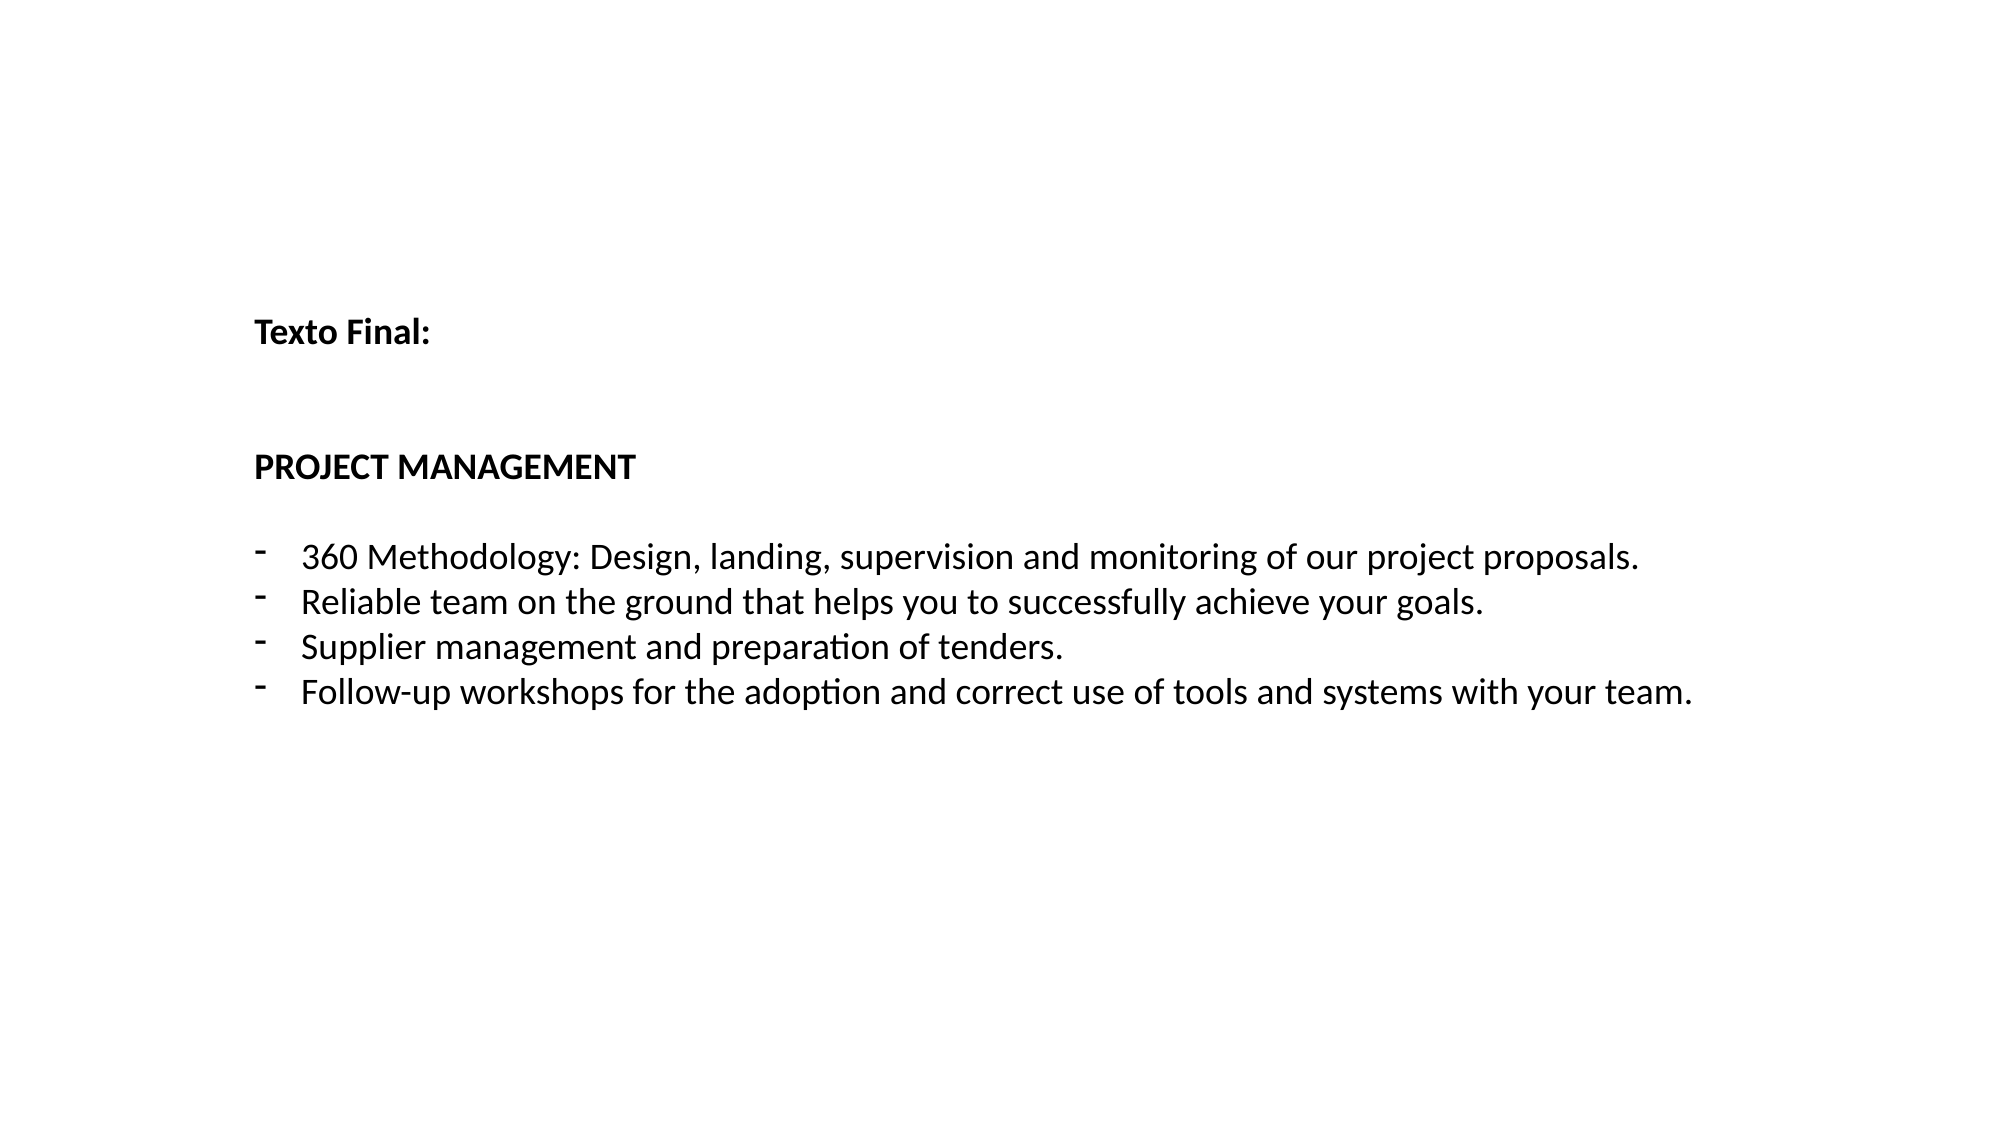

Texto Final:

PROJECT MANAGEMENT

360 Methodology: Design, landing, supervision and monitoring of our project proposals.
Reliable team on the ground that helps you to successfully achieve your goals.
Supplier management and preparation of tenders.
Follow-up workshops for the adoption and correct use of tools and systems with your team.